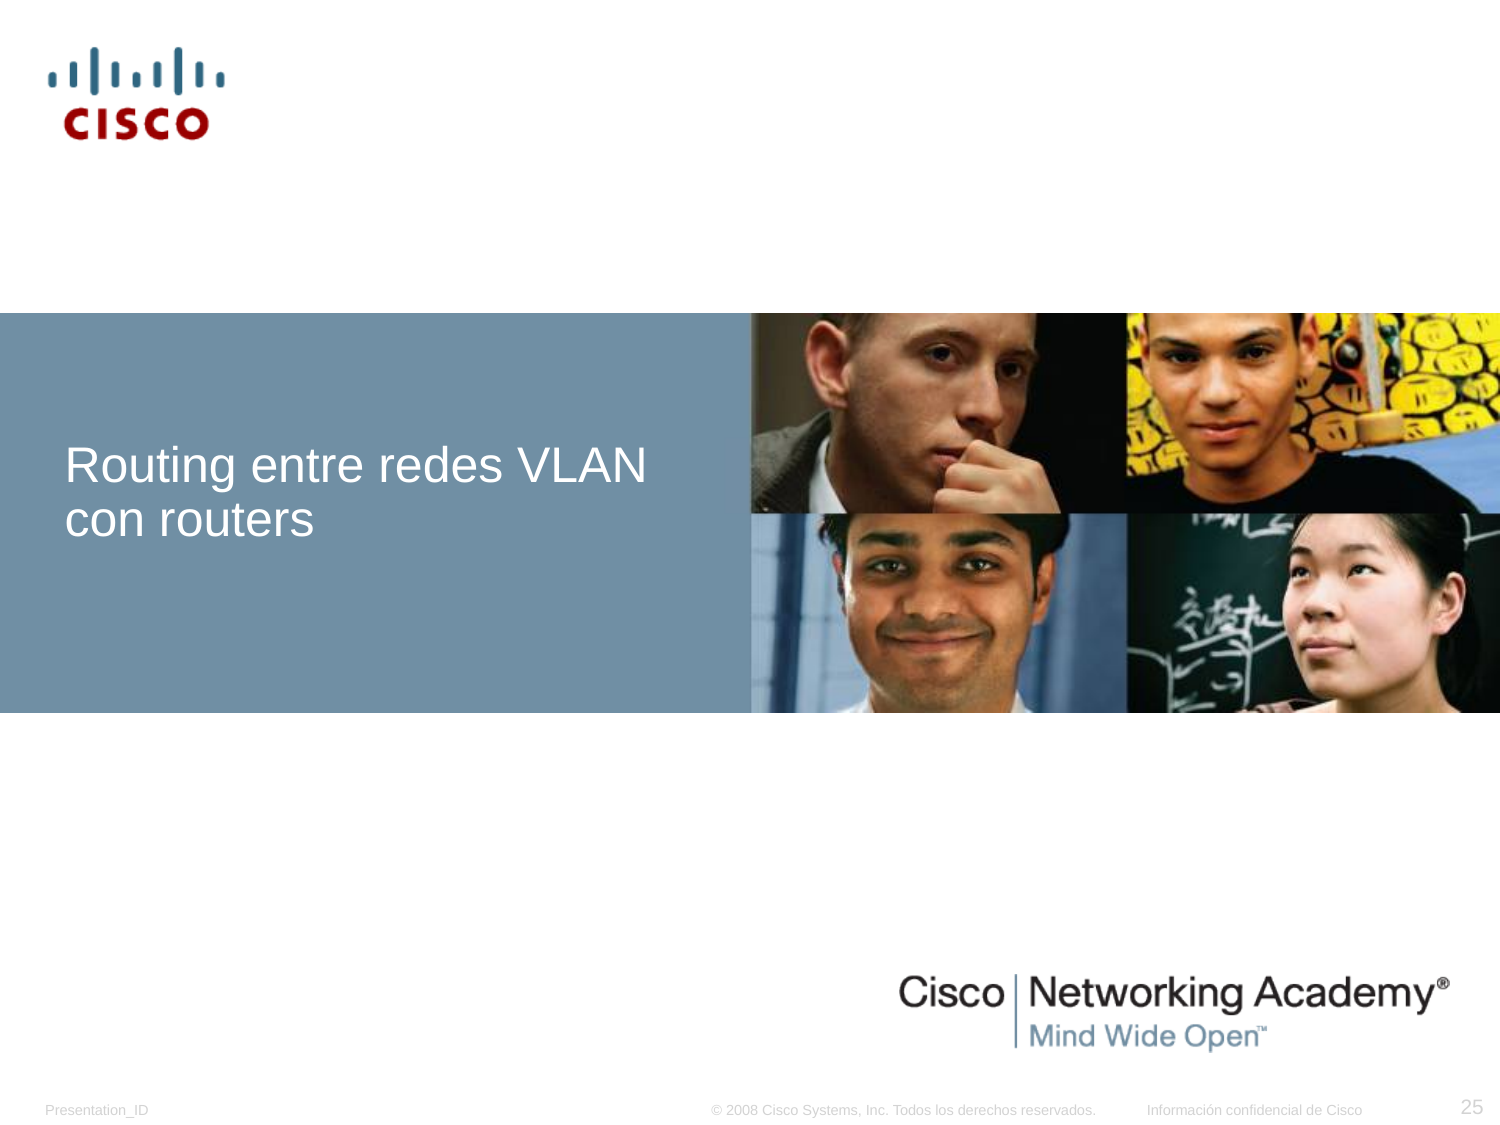

# Routing entre redes VLAN con routers